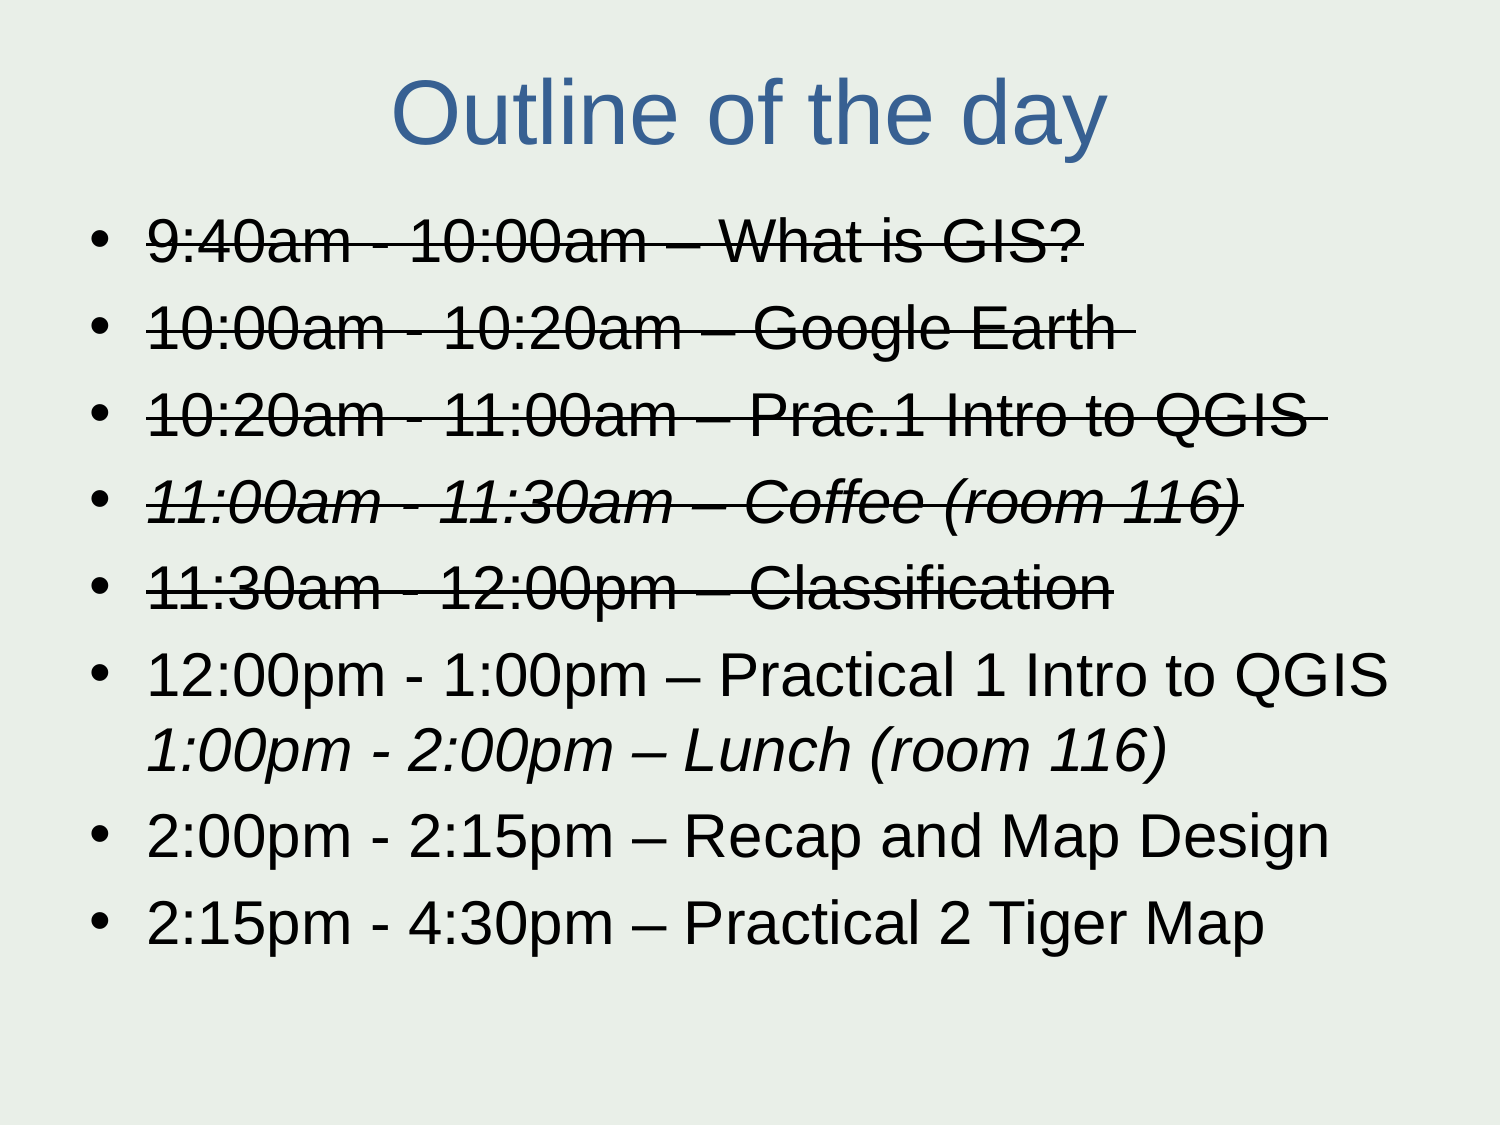

# Outline of the day
9:40am - 10:00am – What is GIS?
10:00am - 10:20am – Google Earth
10:20am - 11:00am – Prac.1 Intro to QGIS
11:00am - 11:30am – Coffee (room 116)
11:30am - 12:00pm – Classification
12:00pm - 1:00pm – Practical 1 Intro to QGIS 1:00pm - 2:00pm – Lunch (room 116)
2:00pm - 2:15pm – Recap and Map Design
2:15pm - 4:30pm – Practical 2 Tiger Map